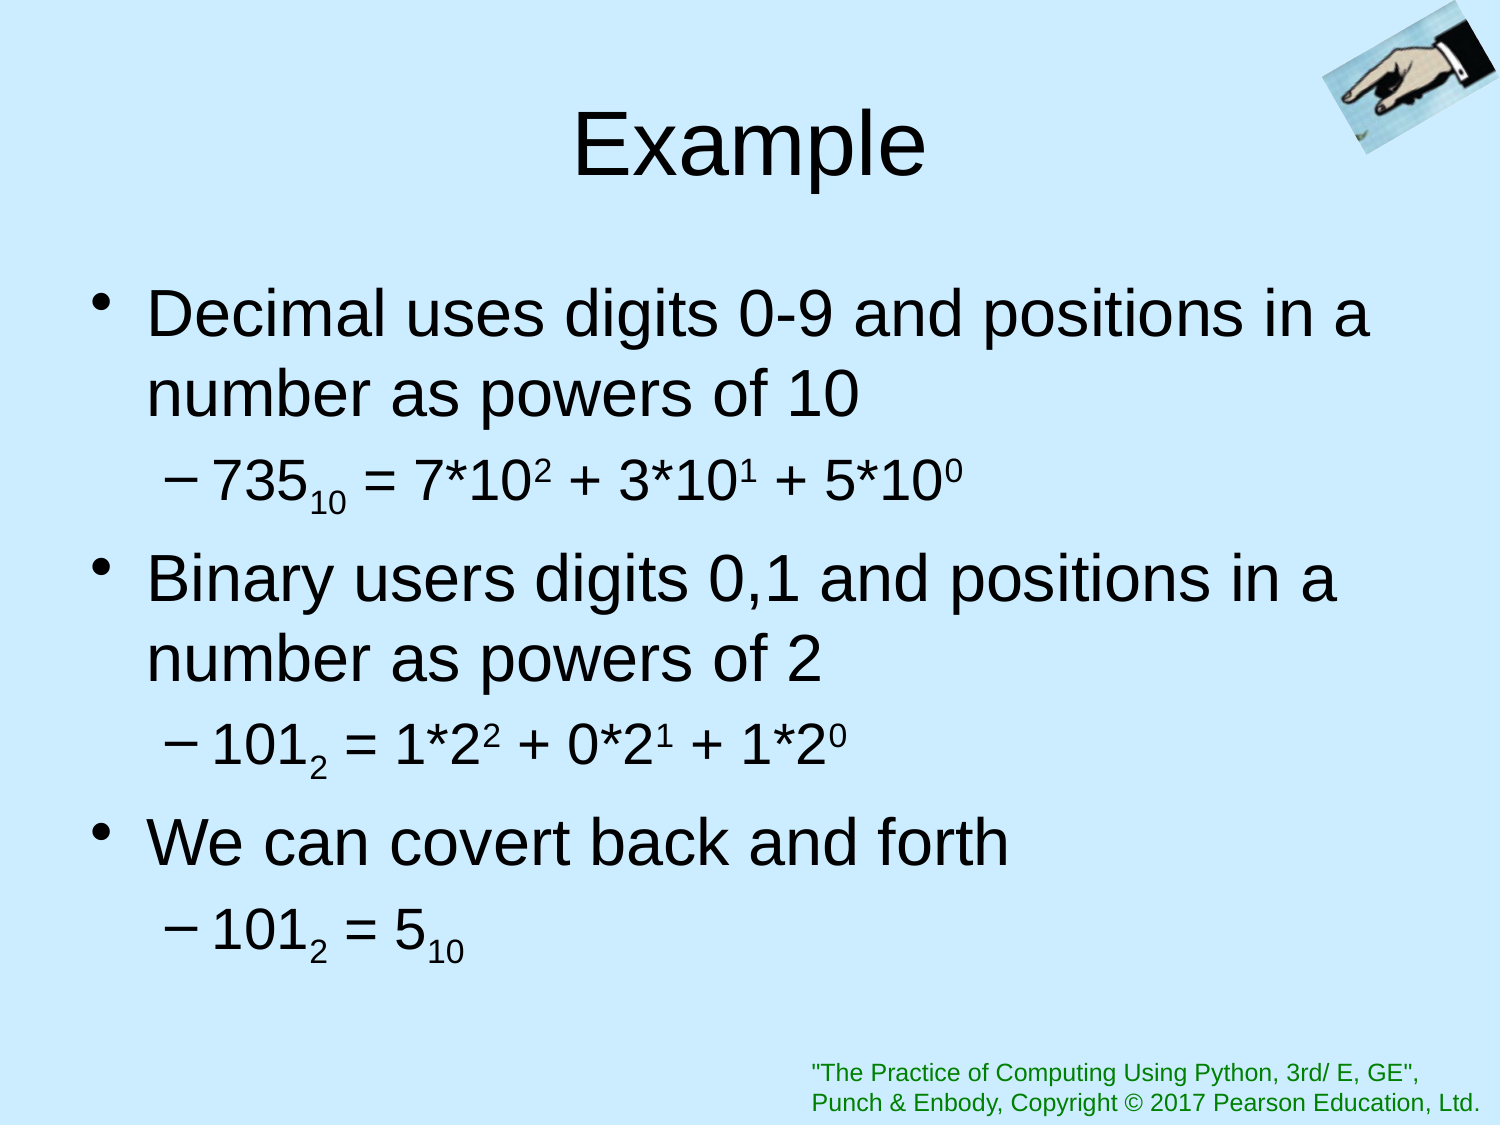

# Example
Decimal uses digits 0-9 and positions in a number as powers of 10
73510 = 7*102 + 3*101 + 5*100
Binary users digits 0,1 and positions in a number as powers of 2
1012 = 1*22 + 0*21 + 1*20
We can covert back and forth
1012 = 510